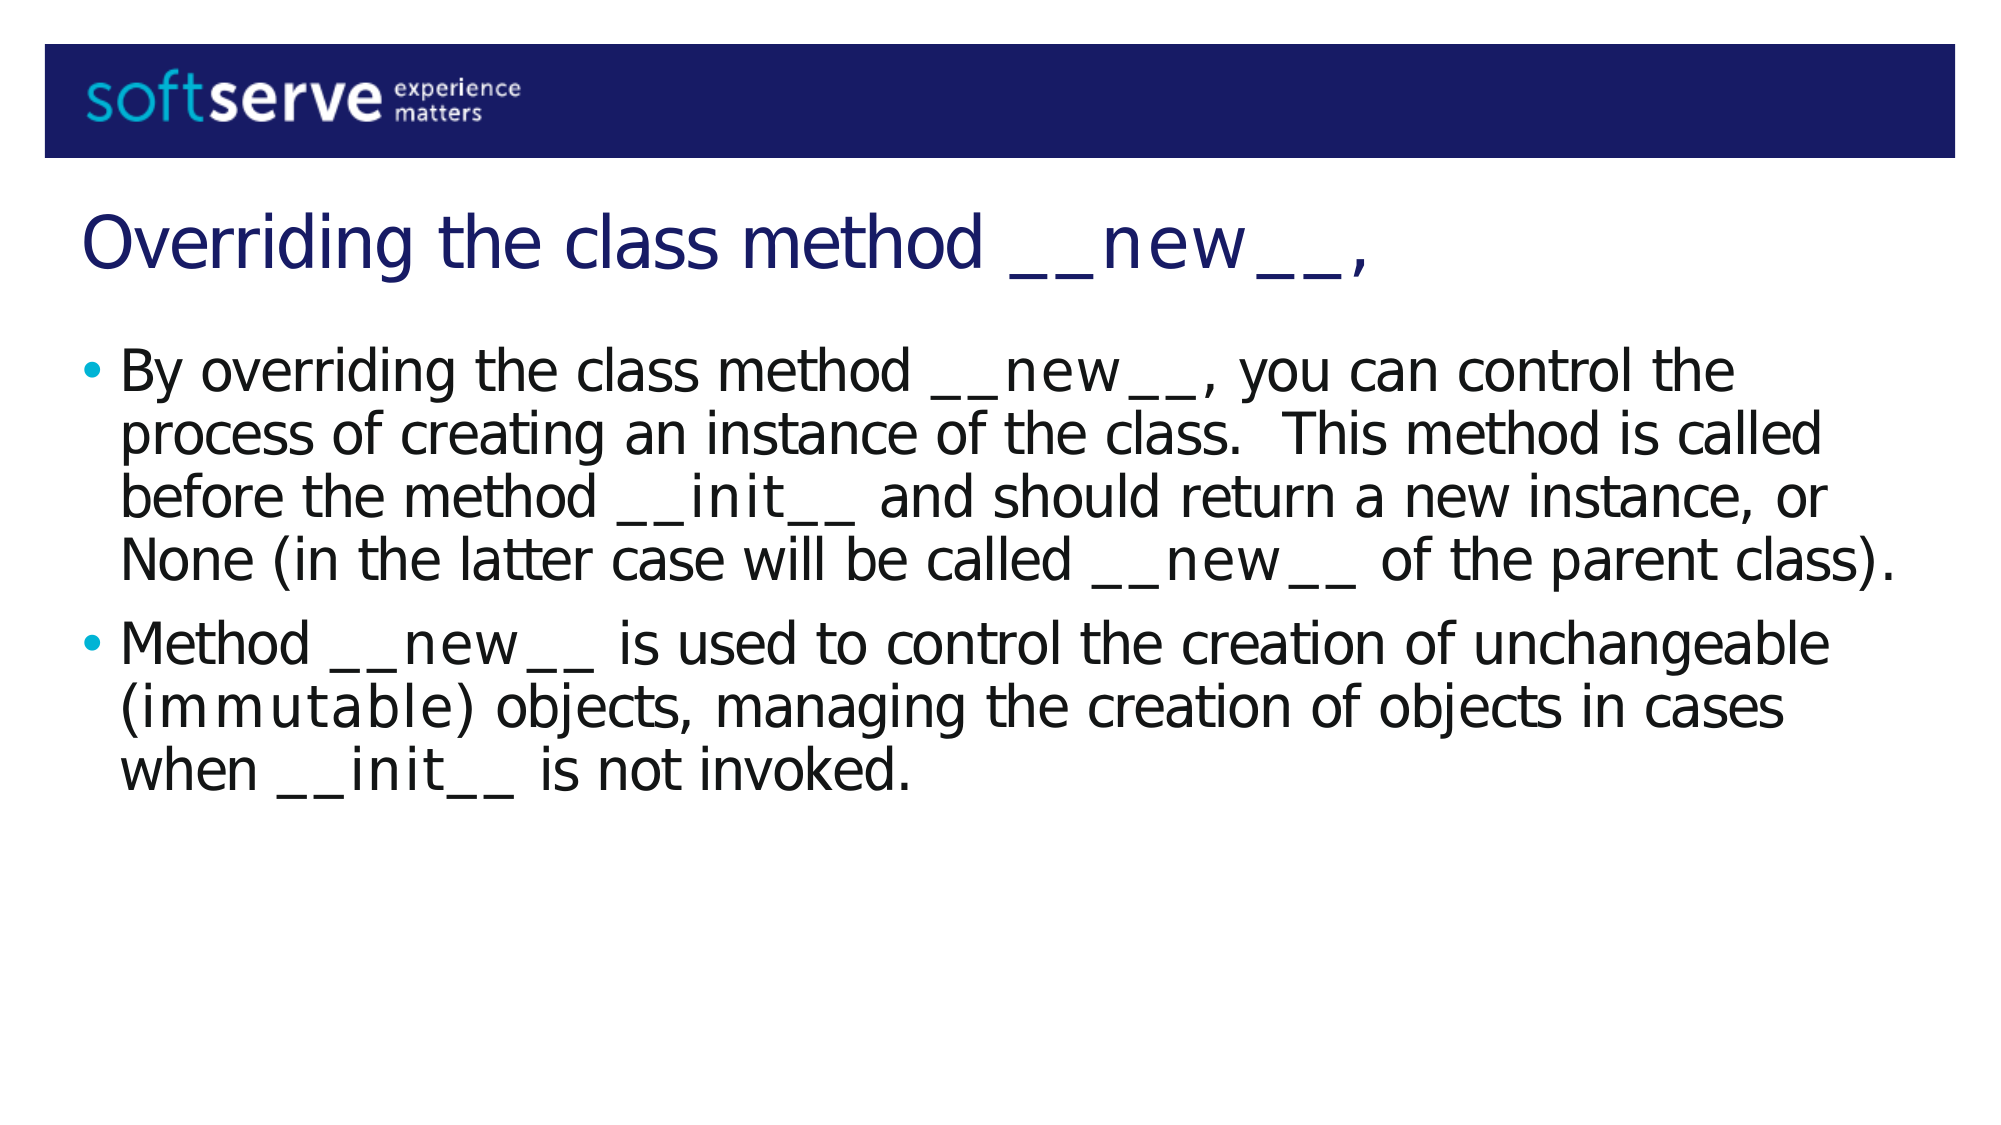

# Overriding the class method __new__,
By overriding the class method __new__, you can control the process of creating an instance of the class.  This method is called before the method __init__ and should return a new instance, or None (in the latter case will be called __new__ of the parent class).
Method __new__ is used to control the creation of unchangeable (immutable) objects, managing the creation of objects in cases when __init__ is not invoked.